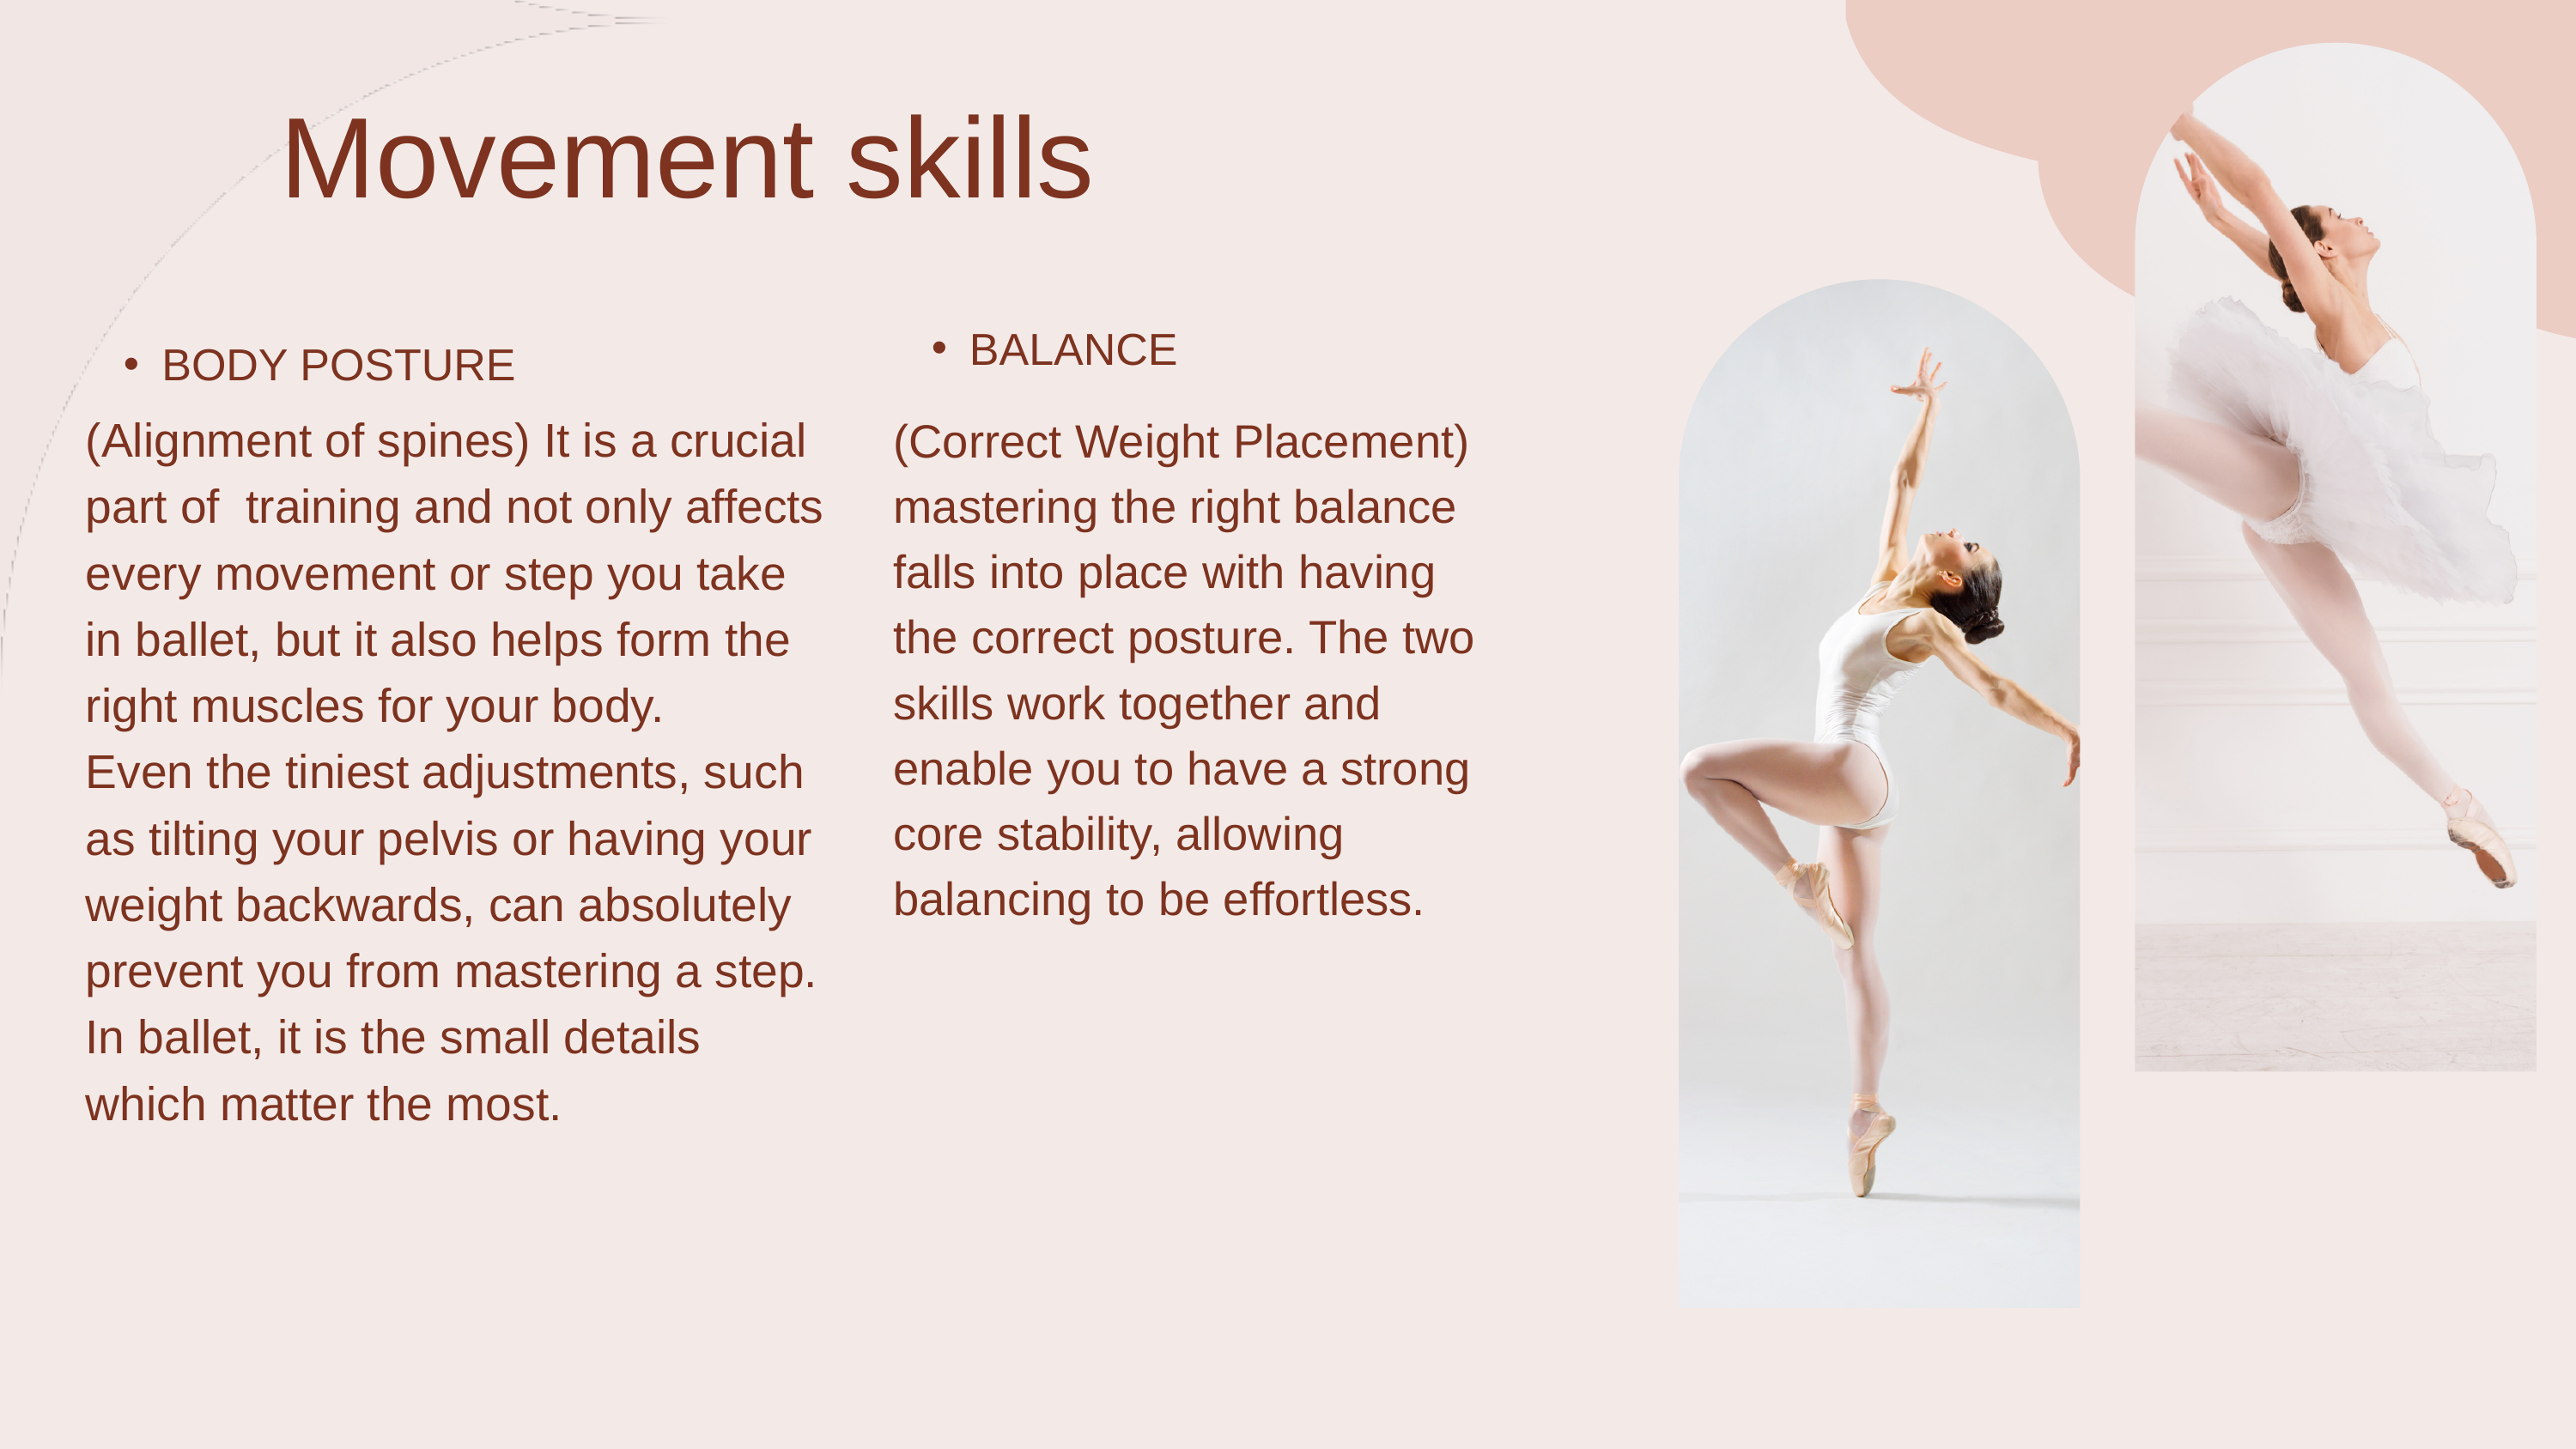

Movement skills

BALANCE
BODY POSTURE
(Alignment of spines) It is a crucial part of  training and not only affects every movement or step you take in ballet, but it also helps form the right muscles for your body.
Even the tiniest adjustments, such as tilting your pelvis or having your weight backwards, can absolutely prevent you from mastering a step. In ballet, it is the small details which matter the most.
(Correct Weight Placement)  mastering the right balance falls into place with having the correct posture. The two skills work together and enable you to have a strong core stability, allowing balancing to be effortless.